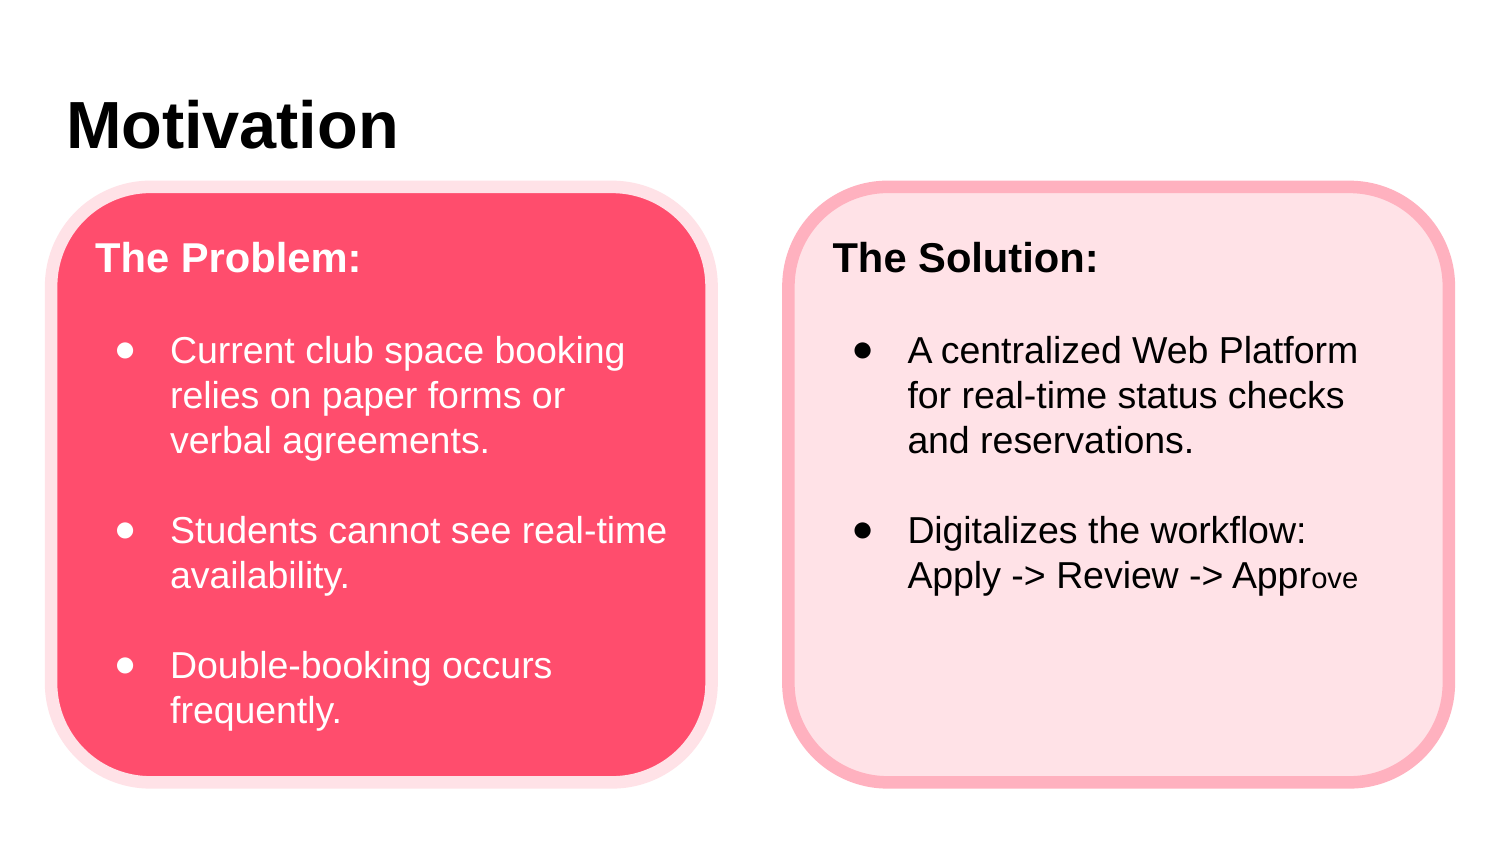

# Motivation
The Problem:

Current club space booking relies on paper forms or verbal agreements.

Students cannot see real-time availability.

Double-booking occurs frequently.
The Solution:

A centralized Web Platform for real-time status checks and reservations.

Digitalizes the workflow:
Apply -> Review -> Approve